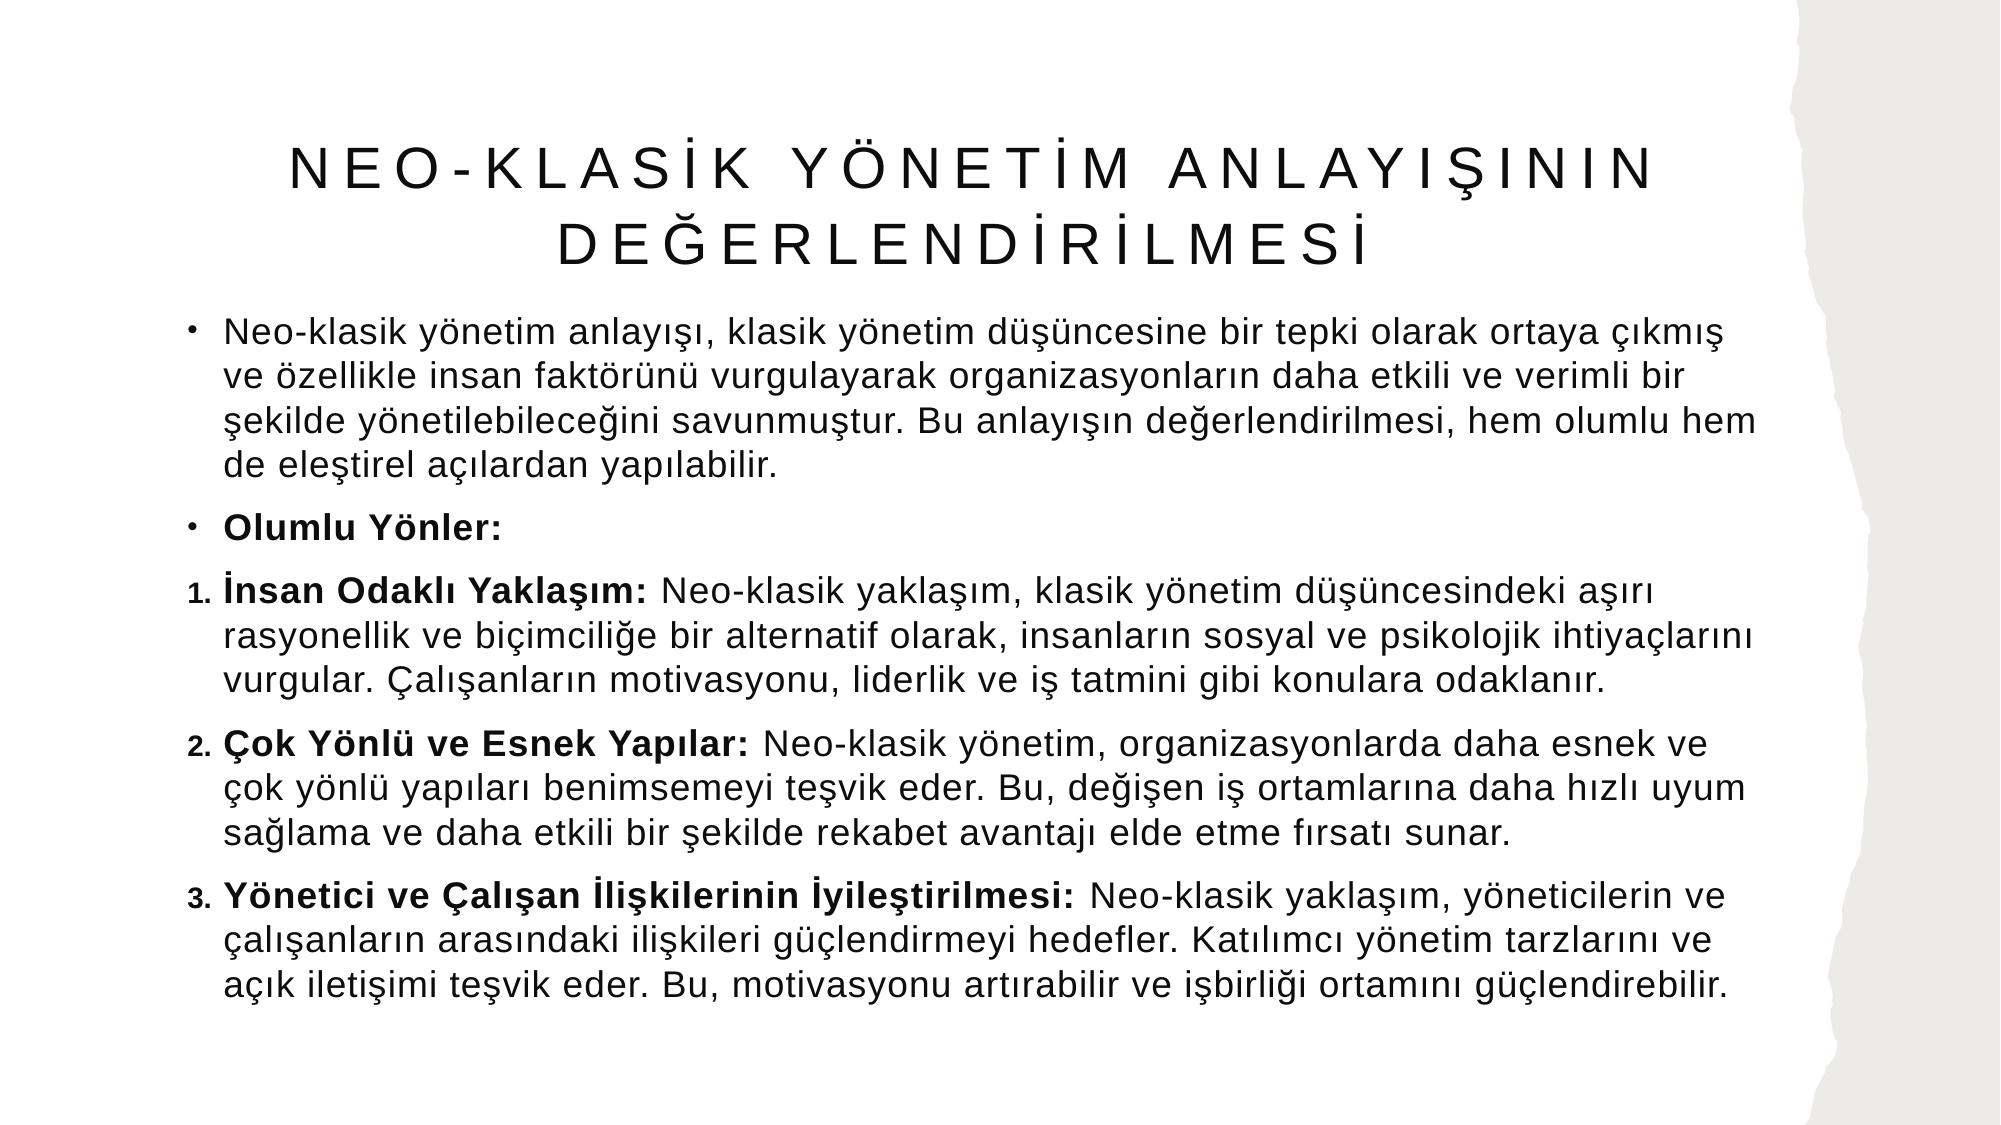

# Neo-Klasik Yönetim Anlayışının Değerlendirilmesi
Neo-klasik yönetim anlayışı, klasik yönetim düşüncesine bir tepki olarak ortaya çıkmış ve özellikle insan faktörünü vurgulayarak organizasyonların daha etkili ve verimli bir şekilde yönetilebileceğini savunmuştur. Bu anlayışın değerlendirilmesi, hem olumlu hem de eleştirel açılardan yapılabilir.
Olumlu Yönler:
İnsan Odaklı Yaklaşım: Neo-klasik yaklaşım, klasik yönetim düşüncesindeki aşırı rasyonellik ve biçimciliğe bir alternatif olarak, insanların sosyal ve psikolojik ihtiyaçlarını vurgular. Çalışanların motivasyonu, liderlik ve iş tatmini gibi konulara odaklanır.
Çok Yönlü ve Esnek Yapılar: Neo-klasik yönetim, organizasyonlarda daha esnek ve çok yönlü yapıları benimsemeyi teşvik eder. Bu, değişen iş ortamlarına daha hızlı uyum sağlama ve daha etkili bir şekilde rekabet avantajı elde etme fırsatı sunar.
Yönetici ve Çalışan İlişkilerinin İyileştirilmesi: Neo-klasik yaklaşım, yöneticilerin ve çalışanların arasındaki ilişkileri güçlendirmeyi hedefler. Katılımcı yönetim tarzlarını ve açık iletişimi teşvik eder. Bu, motivasyonu artırabilir ve işbirliği ortamını güçlendirebilir.